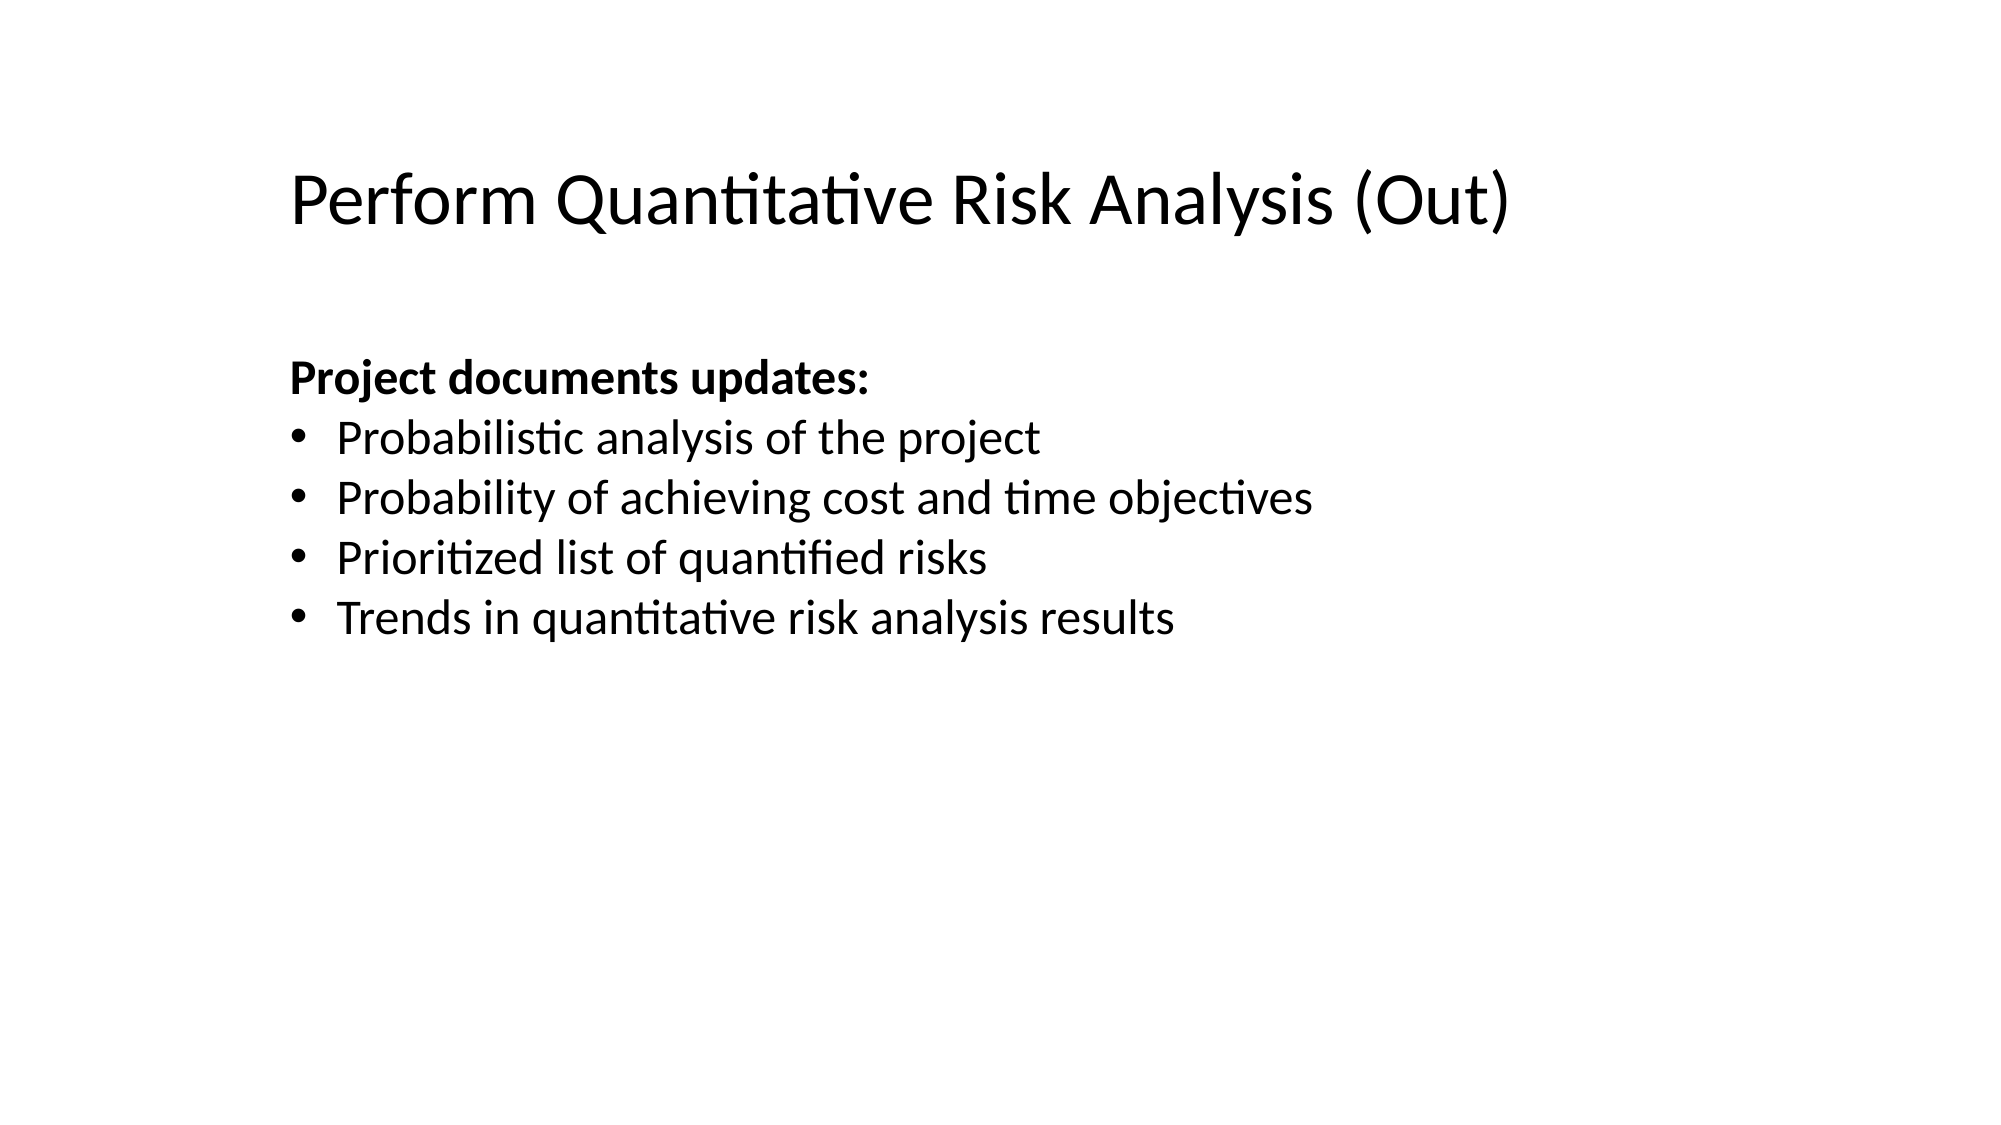

# Perform Quantitative Risk Analysis (Out)
Project documents updates:
Probabilistic analysis of the project
Probability of achieving cost and time objectives
Prioritized list of quantified risks
Trends in quantitative risk analysis results